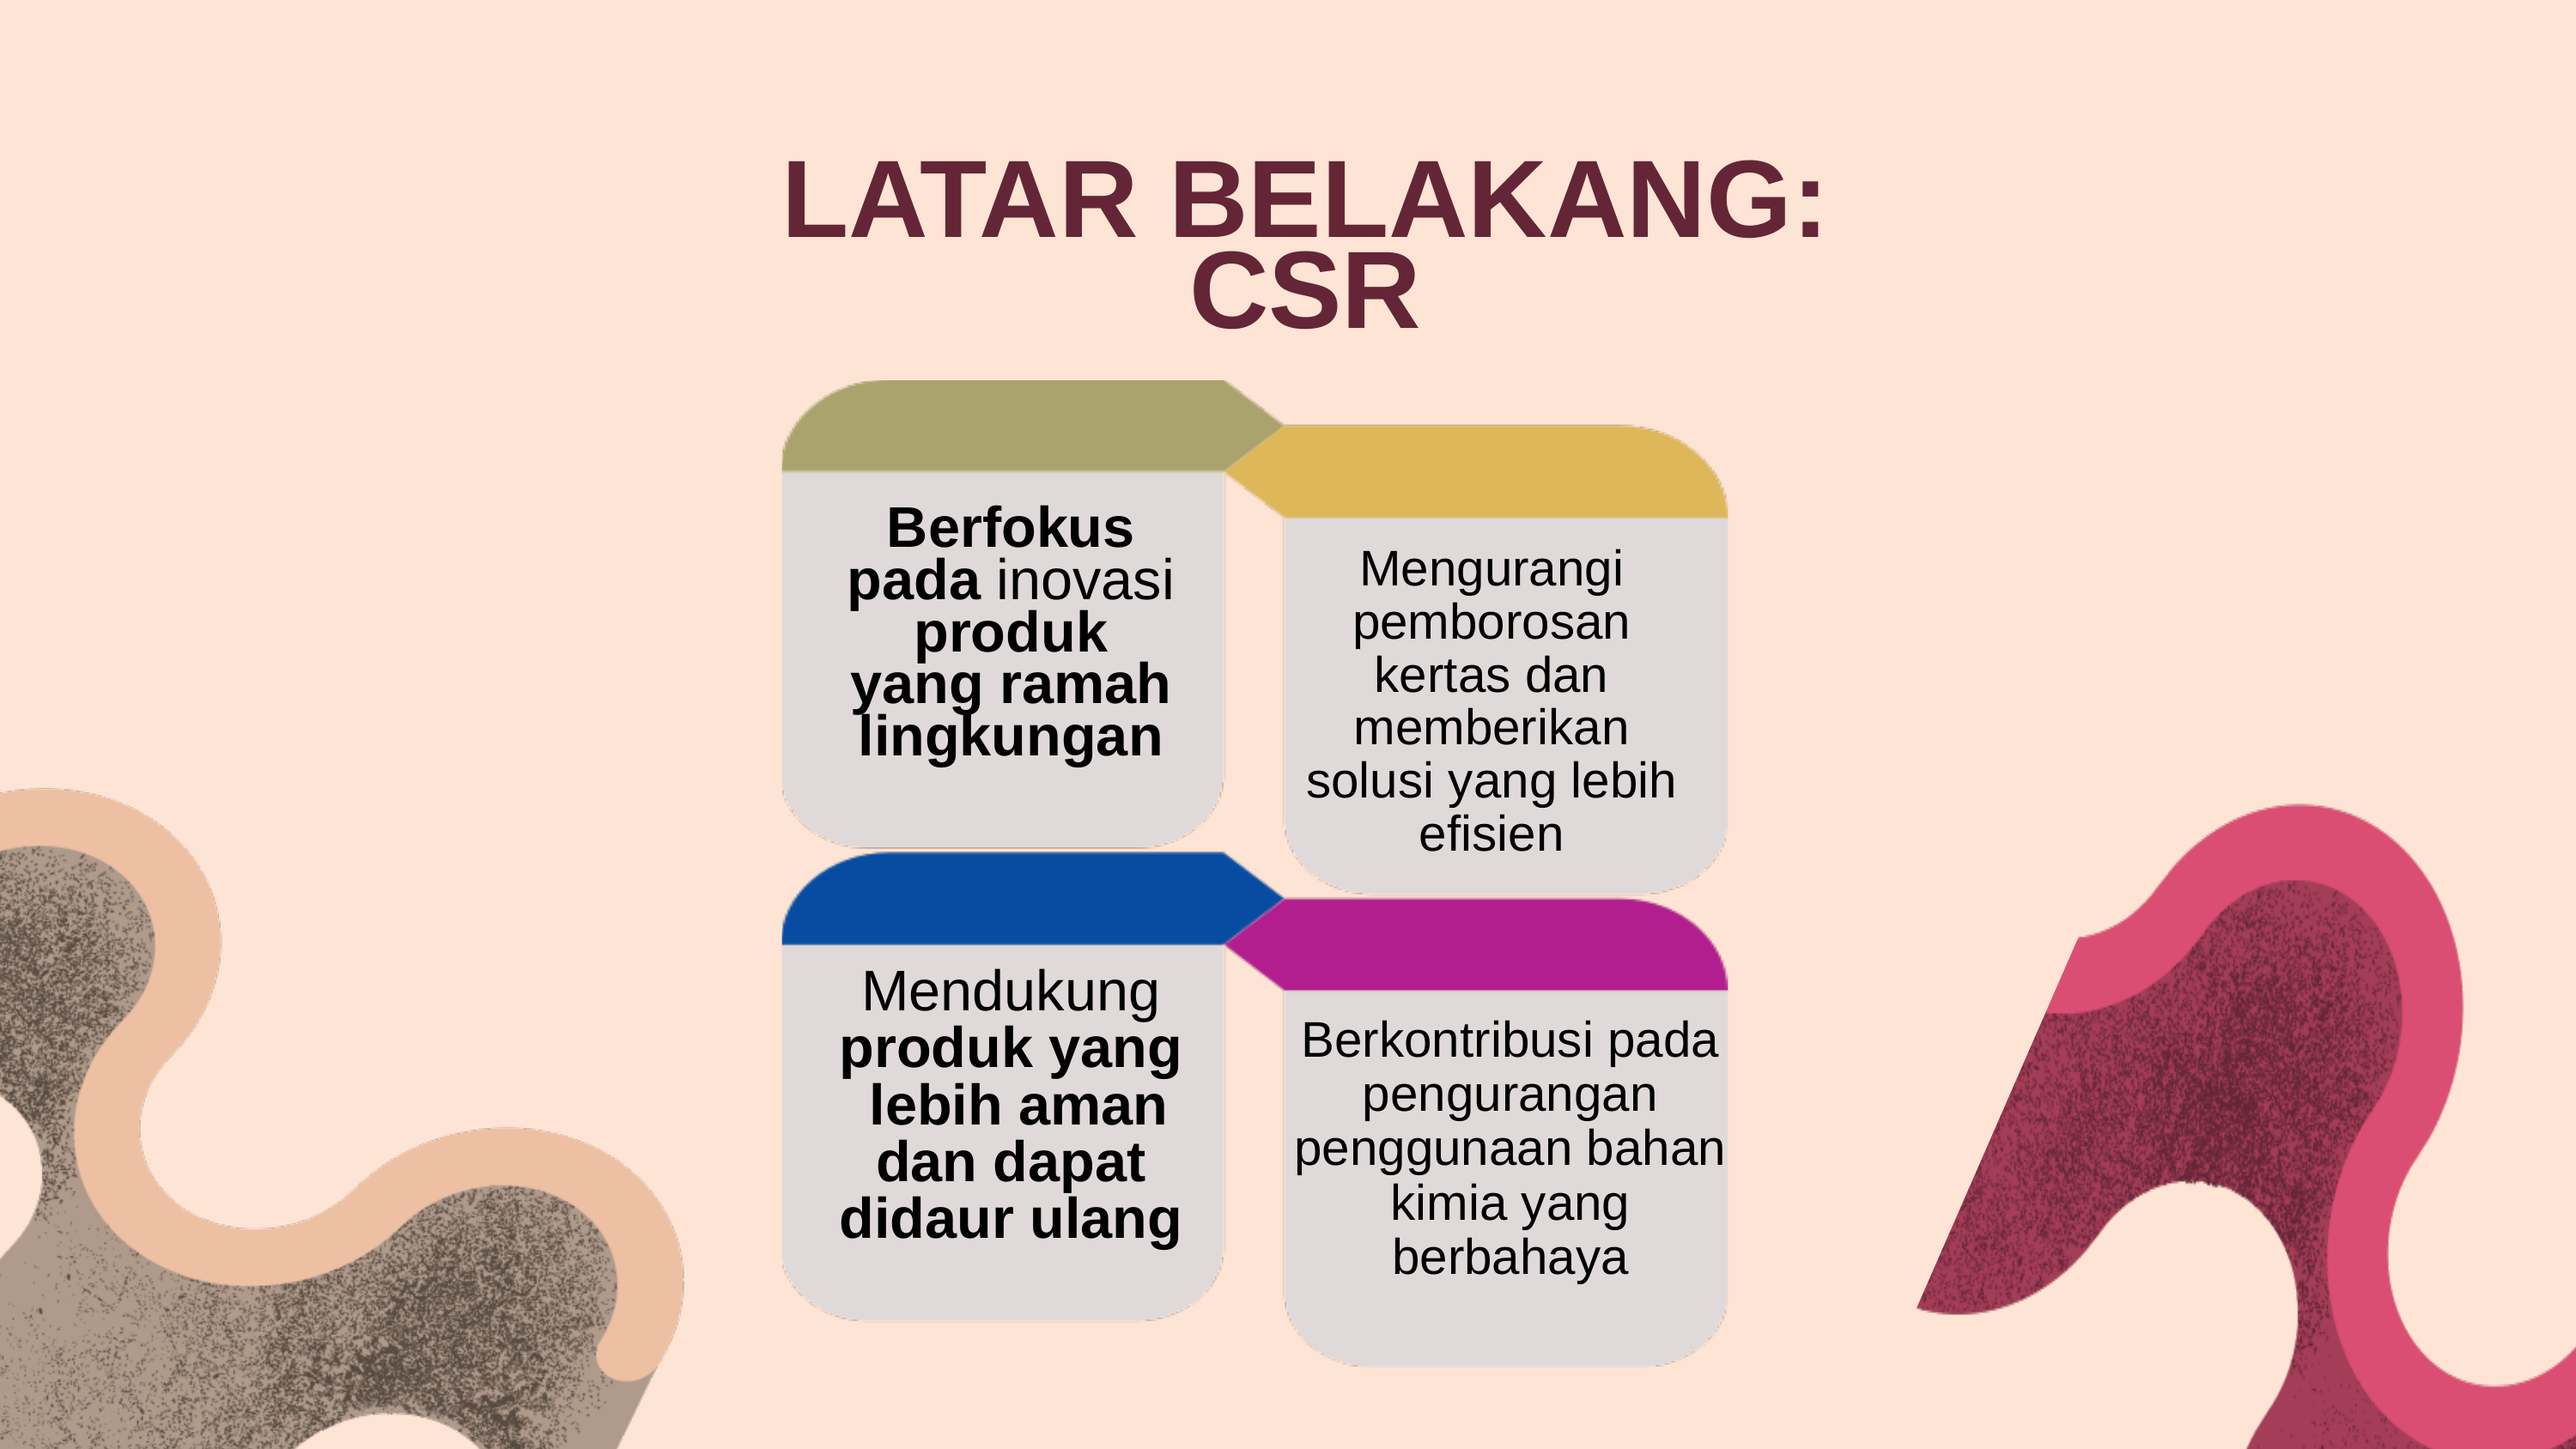

LATAR BELAKANG: CSR

Berfokus pada inovasi produk yang ramah lingkungan
Mengurangi pemborosan kertas dan memberikan solusi yang lebih efisien

Mendukung produk yang  lebih aman dan dapat didaur ulang
Berkontribusi pada pengurangan penggunaan bahan kimia yang berbahaya